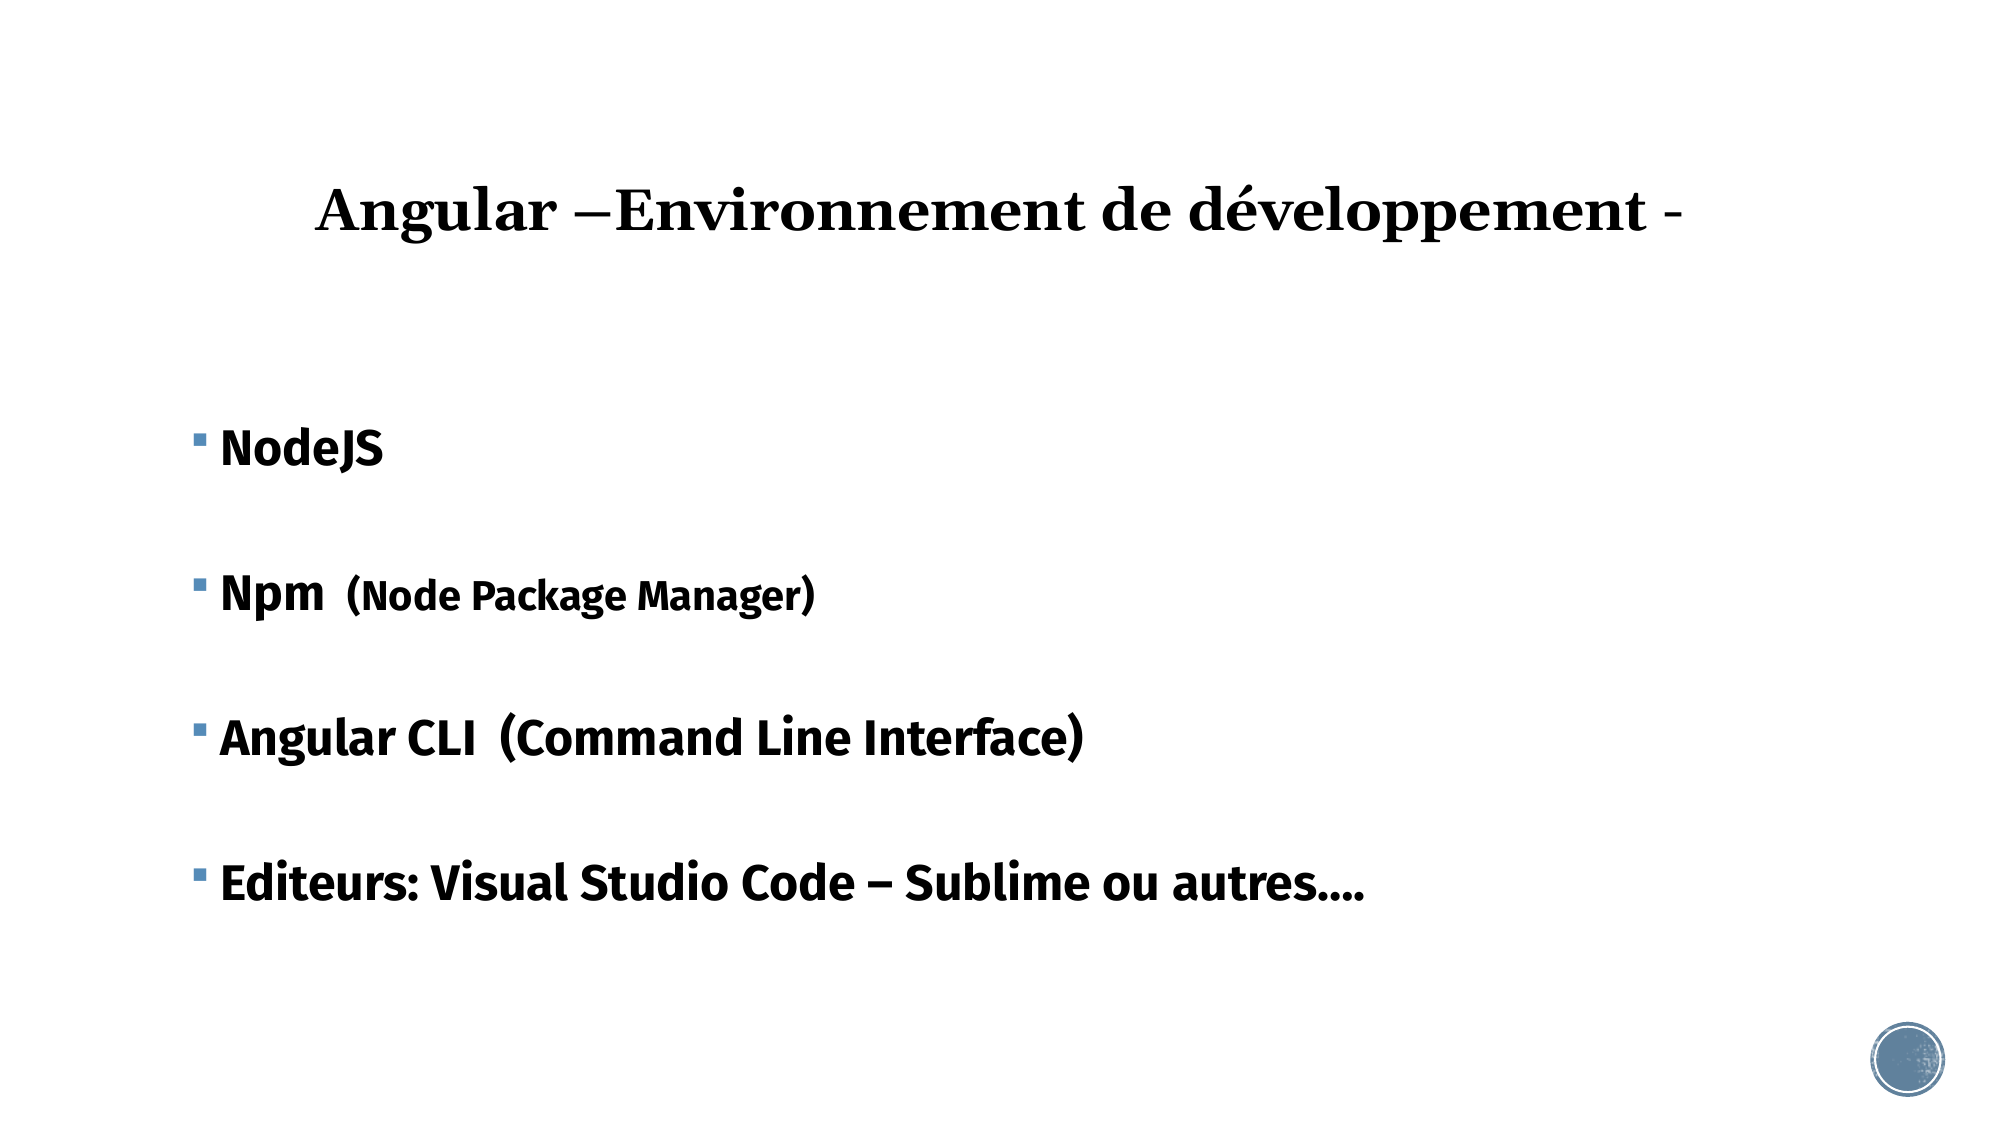

# Angular –Environnement de développement -
NodeJS
Npm  (Node Package Manager)
Angular CLI  (Command Line Interface)
Editeurs: Visual Studio Code – Sublime ou autres….